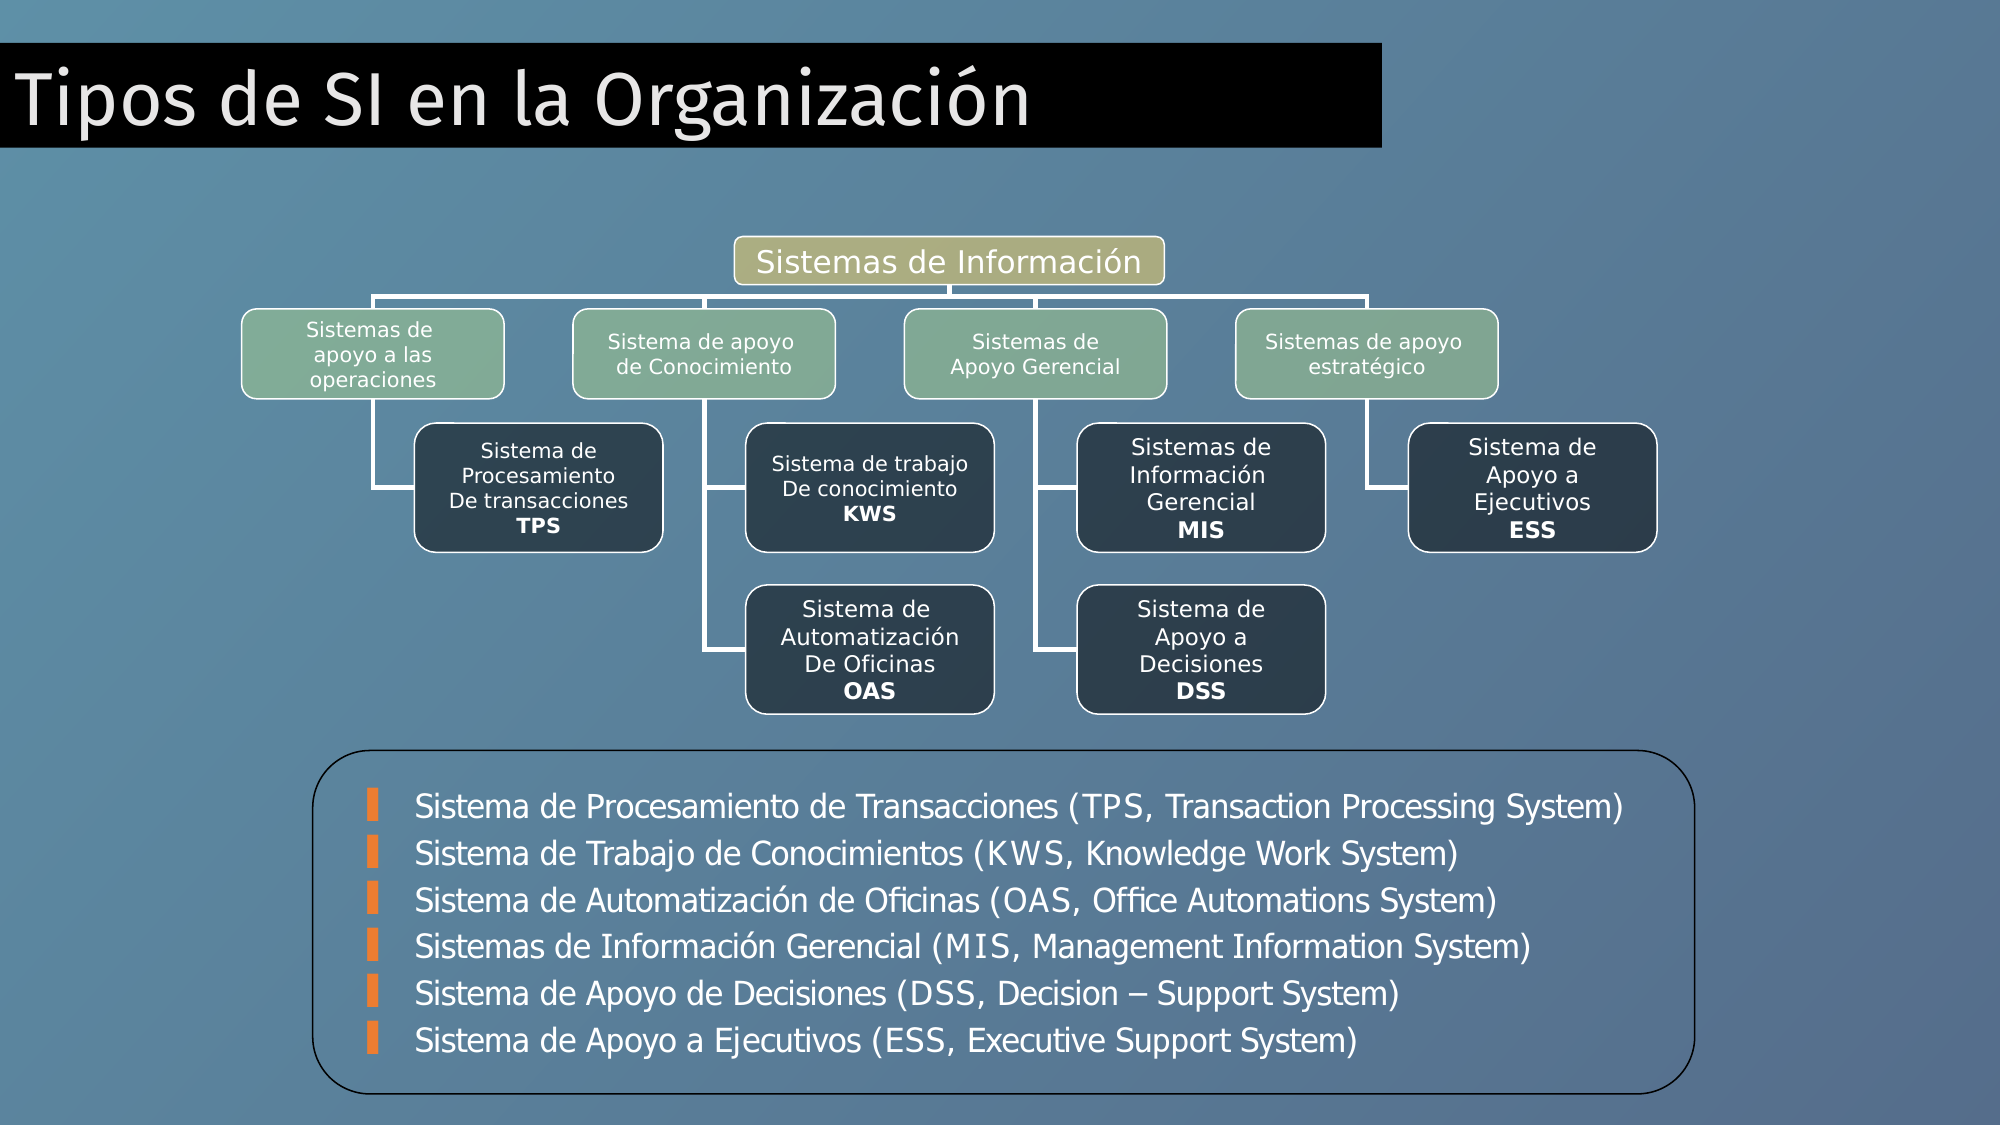

Tipos de SI en la Organización

Sistemas de Información
Sistemas de
apoyo a las
operaciones
Sistema de apoyo
de Conocimiento
Sistemas de
Apoyo Gerencial
Sistemas de apoyo
estratégico
Sistema de
Procesamiento
De transacciones
TPS
Sistema de trabajo
De conocimiento
KWS
Sistemas de
Información
Gerencial
MIS
Sistema de
Apoyo a
Ejecutivos
ESS
Sistema de
Automatización
De Oficinas
OAS
Sistema de
Apoyo a
Decisiones
DSS
Sistema de Procesamiento de Transacciones (TPS, Transaction Processing System)
Sistema de Trabajo de Conocimientos (KWS, Knowledge Work System)
Sistema de Automatización de Oficinas (OAS, Office Automations System)
Sistemas de Información Gerencial (MIS, Management Information System)
Sistema de Apoyo de Decisiones (DSS, Decision – Support System)
Sistema de Apoyo a Ejecutivos (ESS, Executive Support System)